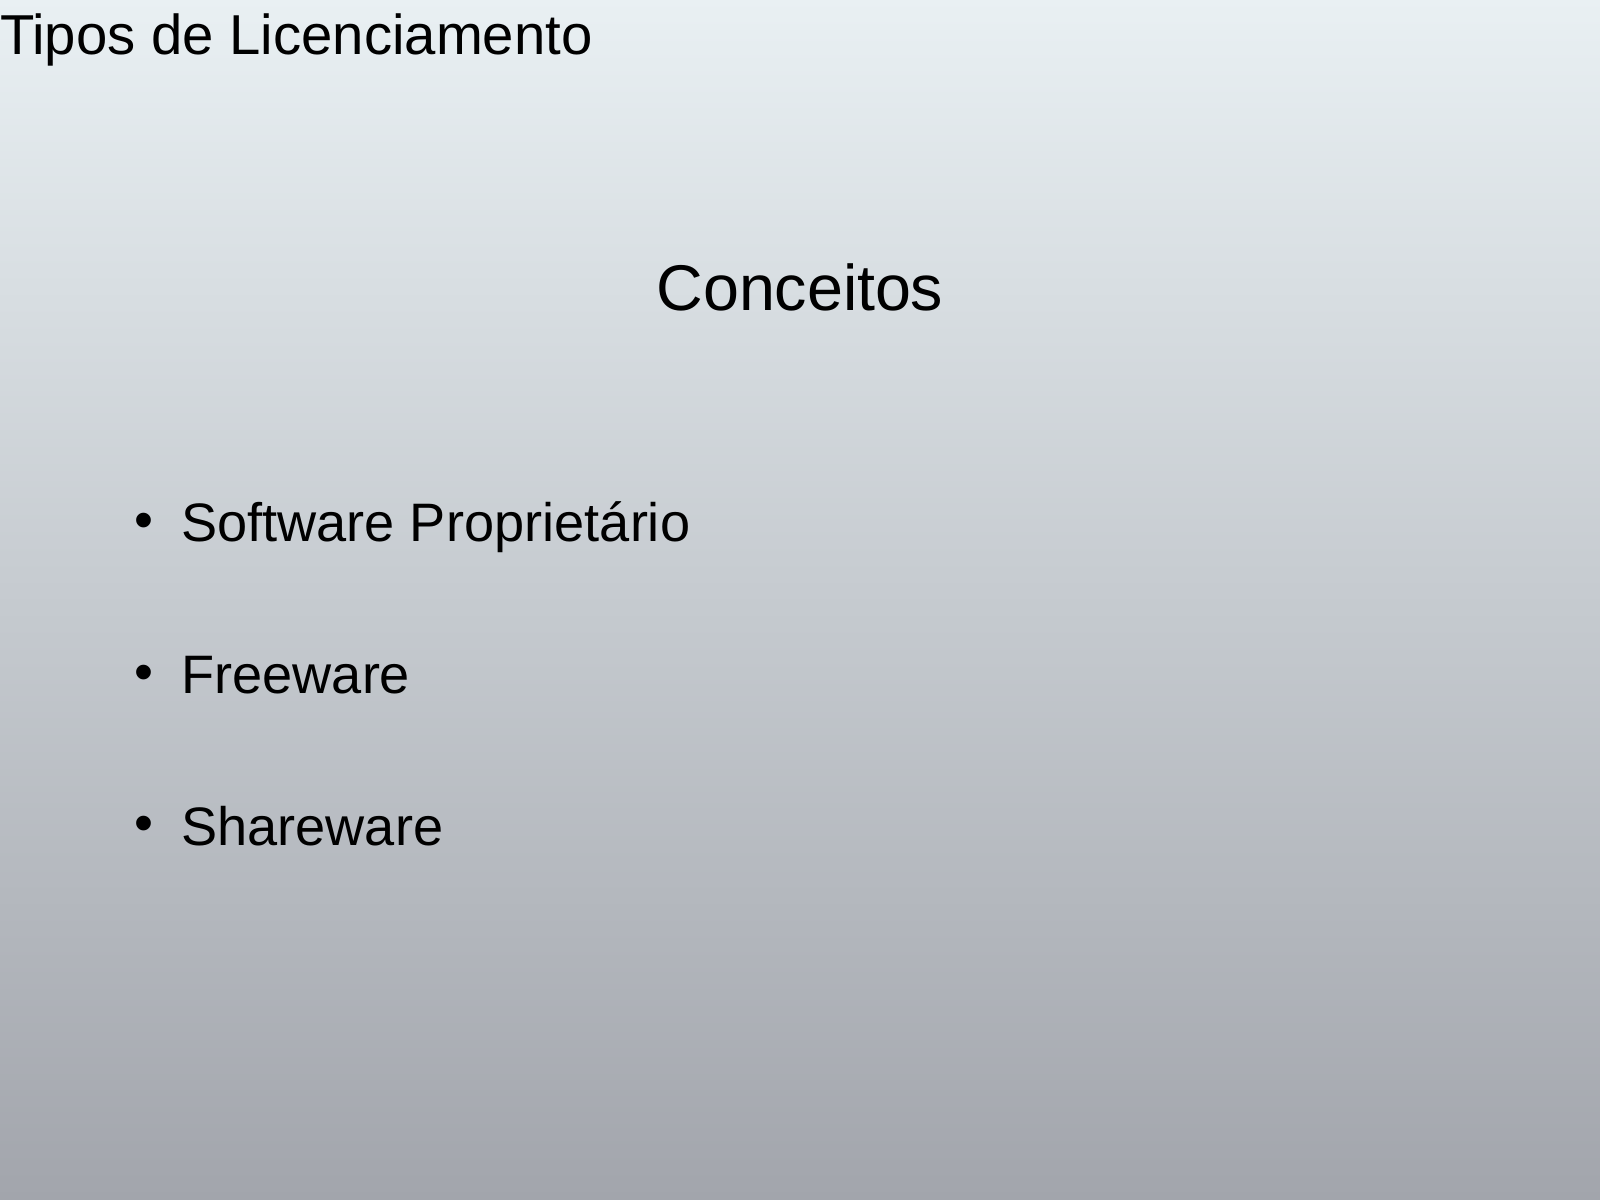

Tipos de Licenciamento
Conceitos
Software Proprietário

Freeware

Shareware